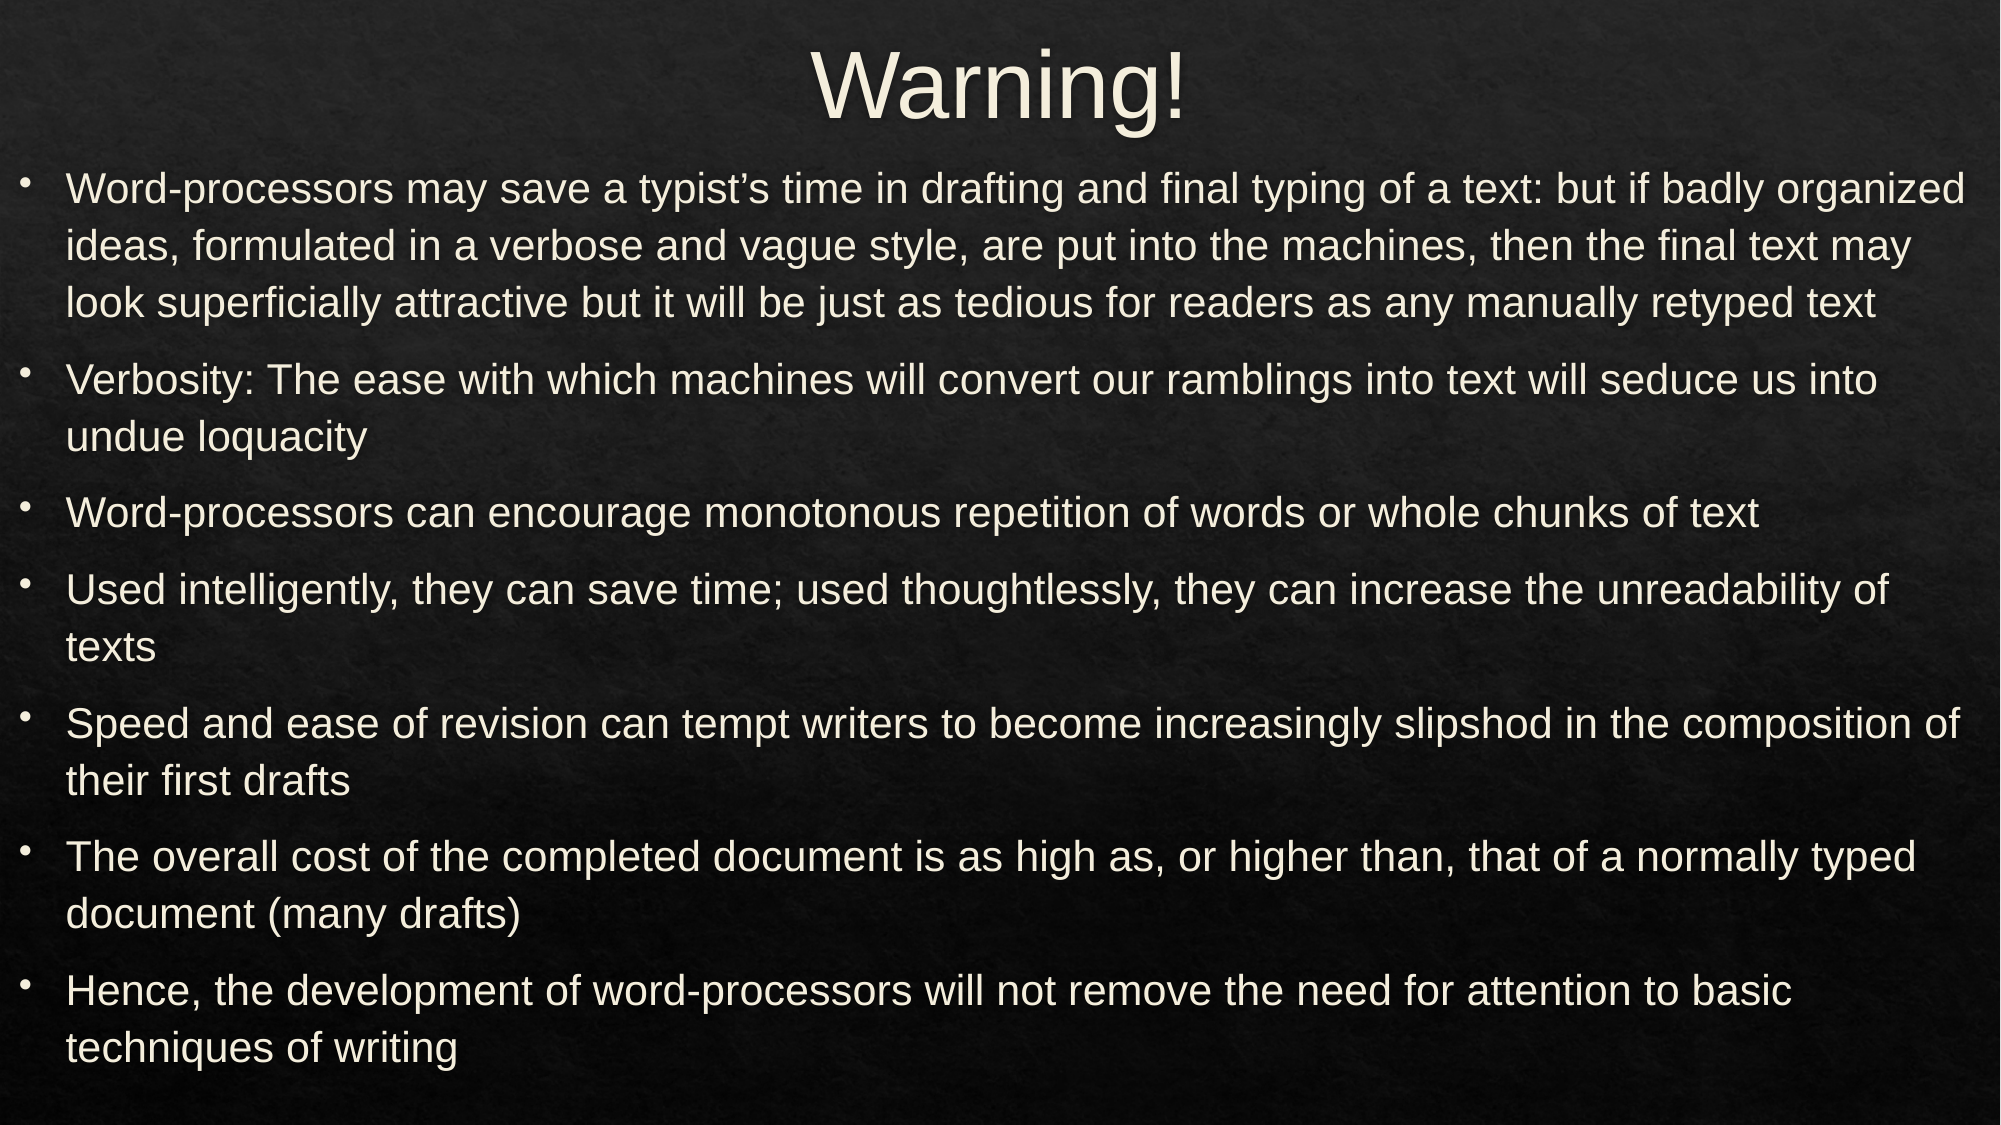

# Warning!
Word-processors may save a typist’s time in drafting and final typing of a text: but if badly organized ideas, formulated in a verbose and vague style, are put into the machines, then the final text may look superficially attractive but it will be just as tedious for readers as any manually retyped text
Verbosity: The ease with which machines will convert our ramblings into text will seduce us into undue loquacity
Word-processors can encourage monotonous repetition of words or whole chunks of text
Used intelligently, they can save time; used thoughtlessly, they can increase the unreadability of texts
Speed and ease of revision can tempt writers to become increasingly slipshod in the composition of their first drafts
The overall cost of the completed document is as high as, or higher than, that of a normally typed document (many drafts)
Hence, the development of word-processors will not remove the need for attention to basic techniques of writing